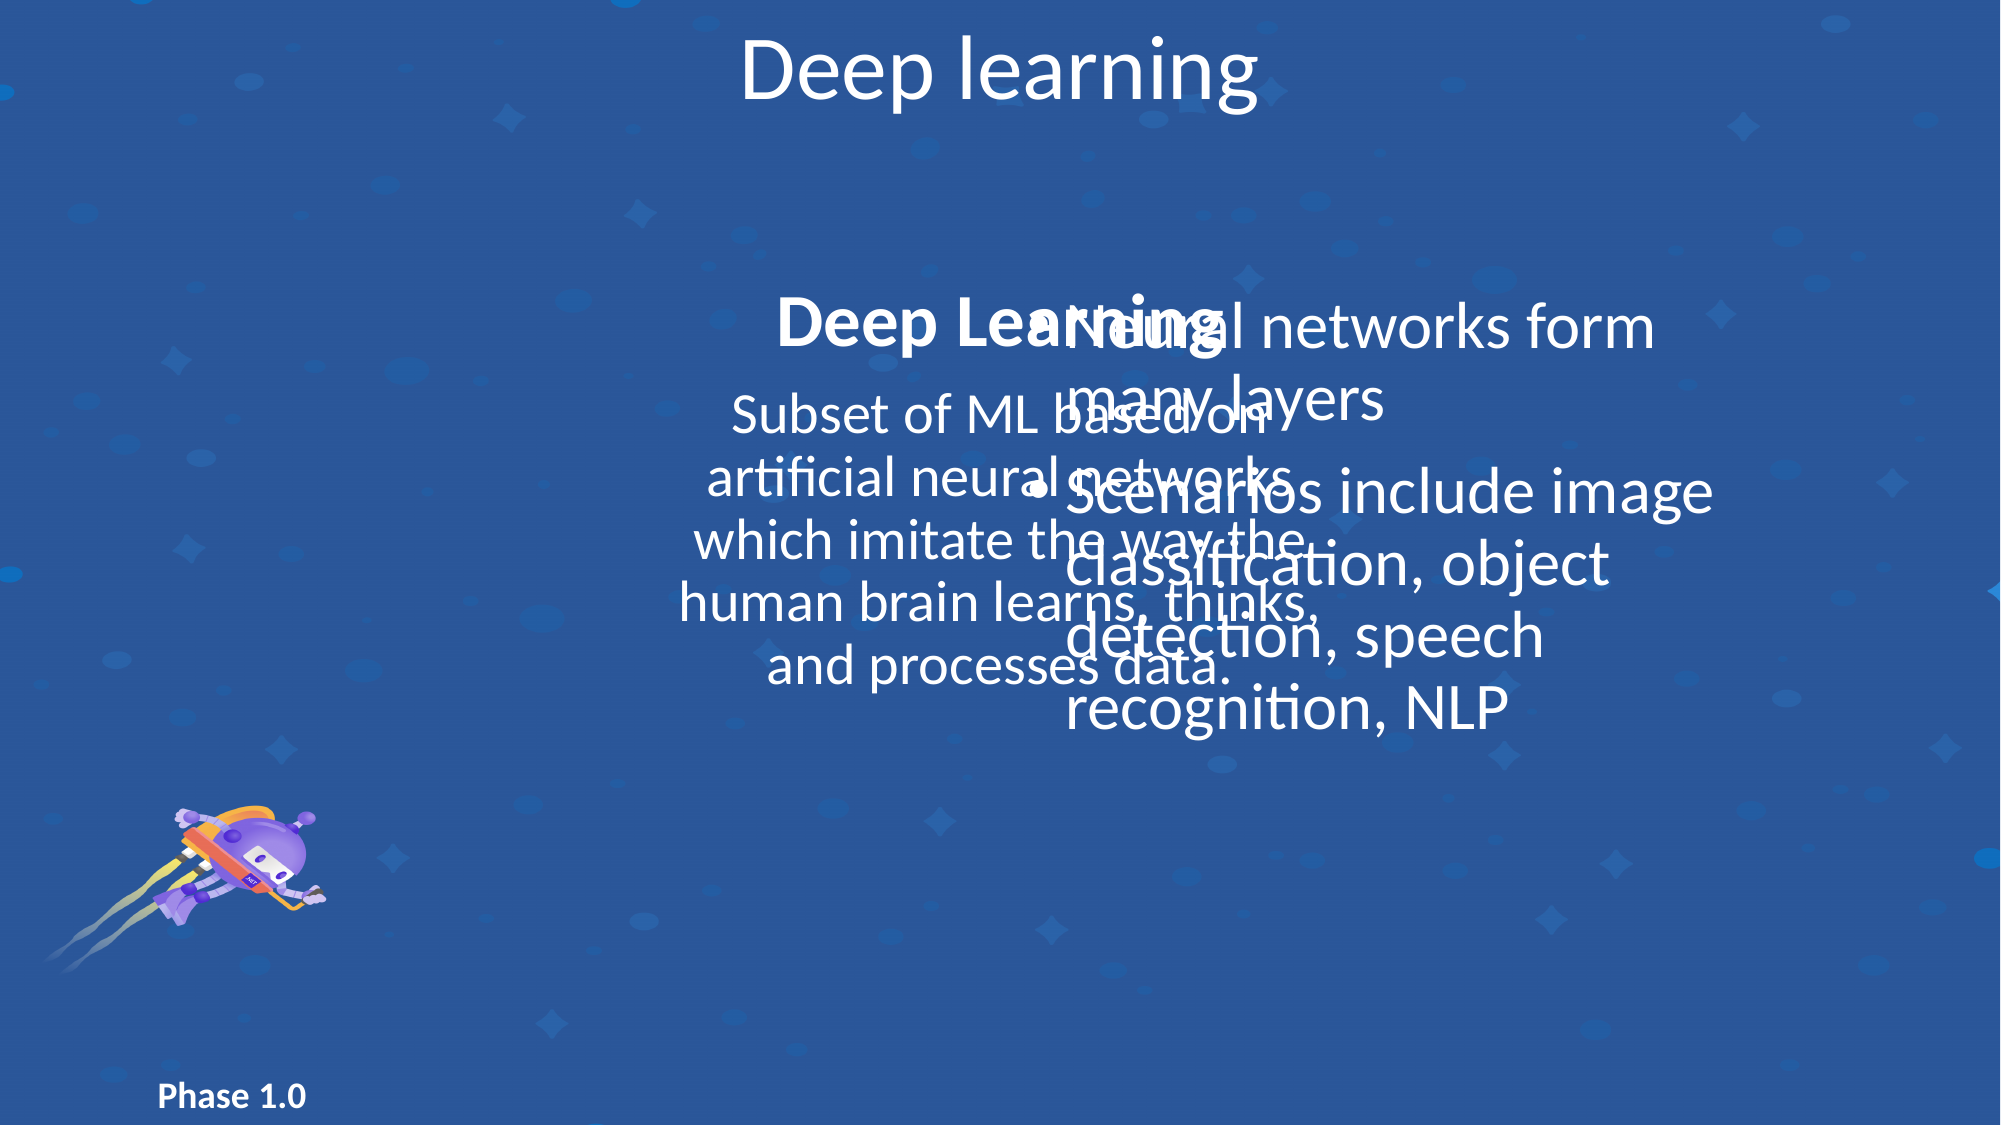

Deep learning
Deep Learning
Subset of ML based on artificial neural networks which imitate the way the human brain learns, thinks, and processes data.
Neural networks form many layers
Scenarios include image classification, object detection, speech recognition, NLP
Phase 1.0